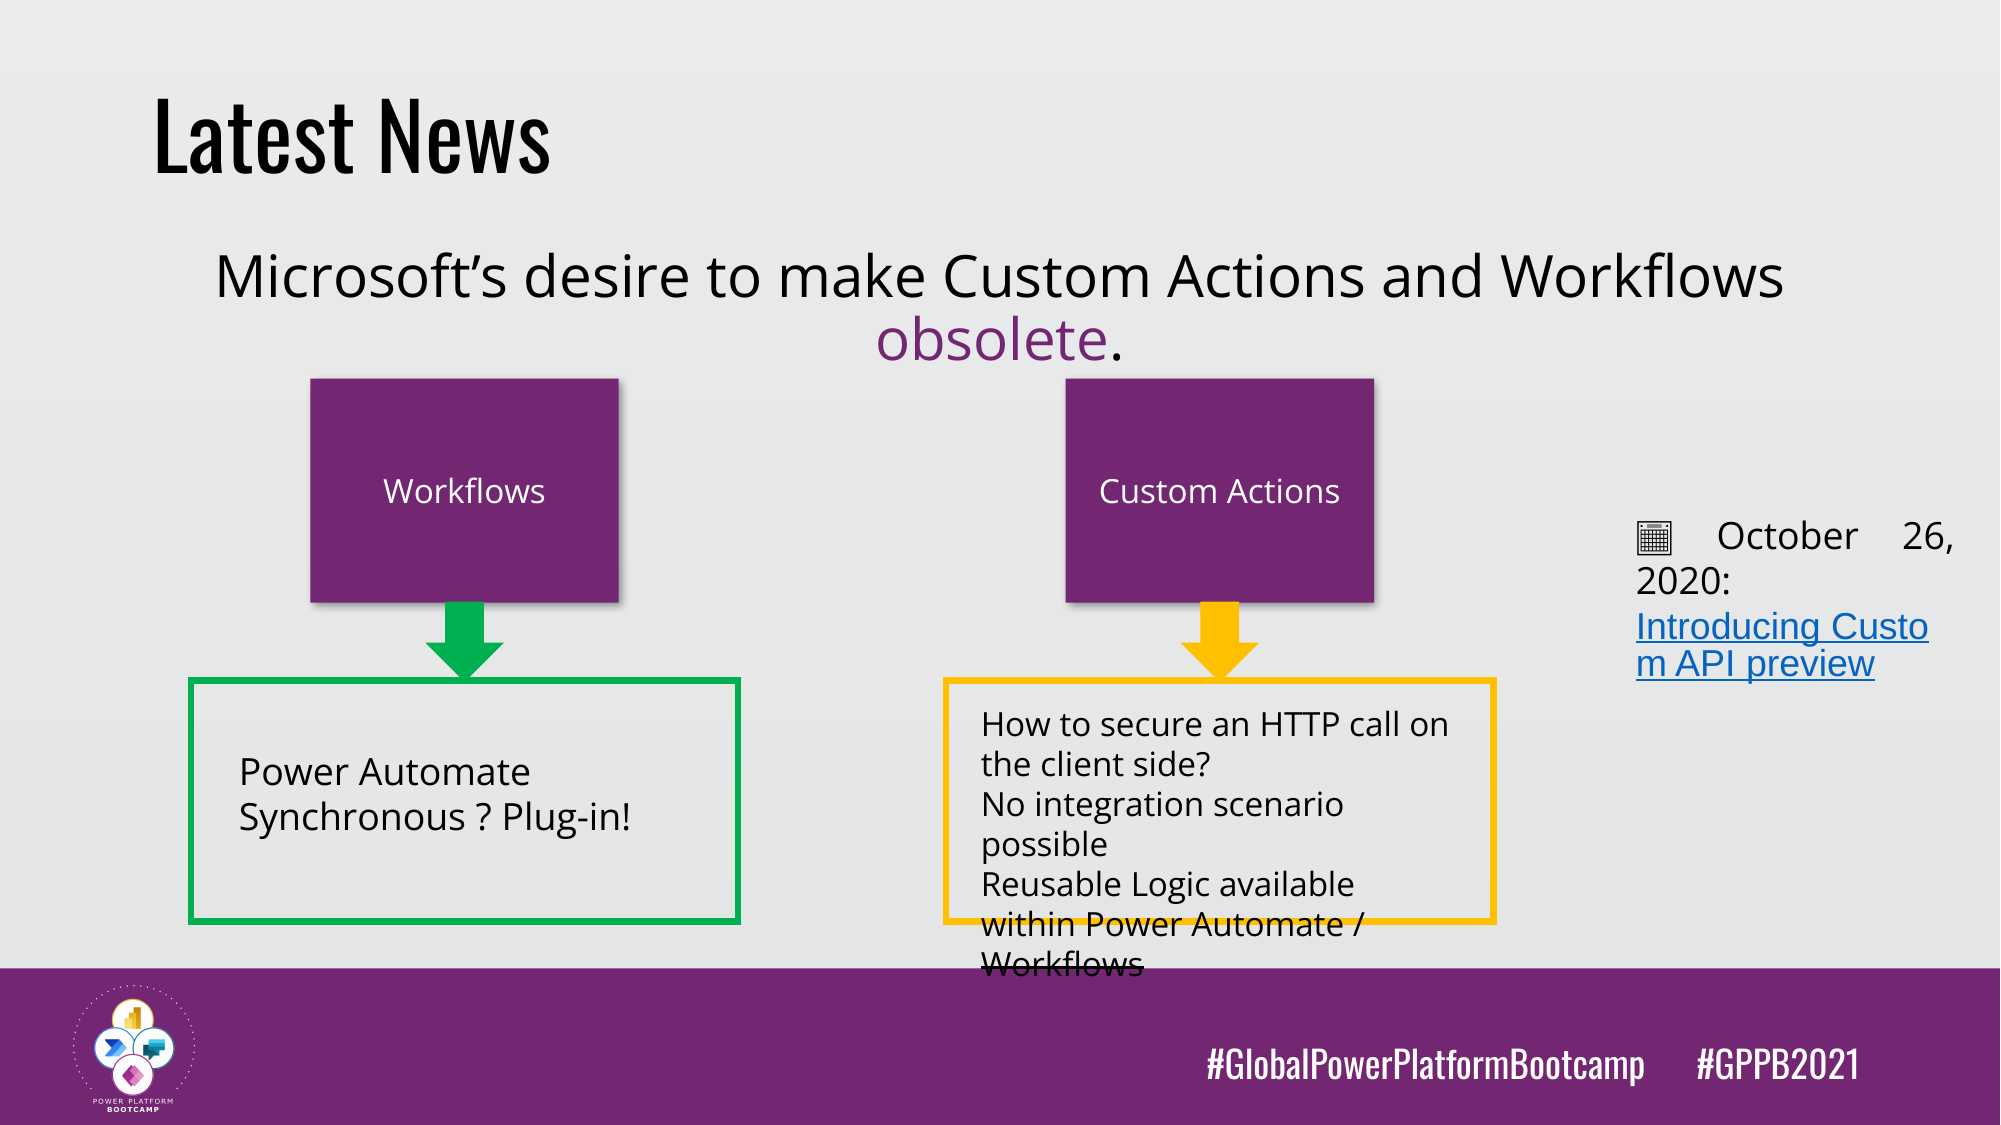

# Latest News
Microsoft’s desire to make Custom Actions and Workflows obsolete.
Workflows
Custom Actions
📅 October 26, 2020: Introducing Custom API preview

How to secure an HTTP call on the client side?
No integration scenario possible
Reusable Logic available within Power Automate / Workflows
Power Automate
Synchronous ? Plug-in!